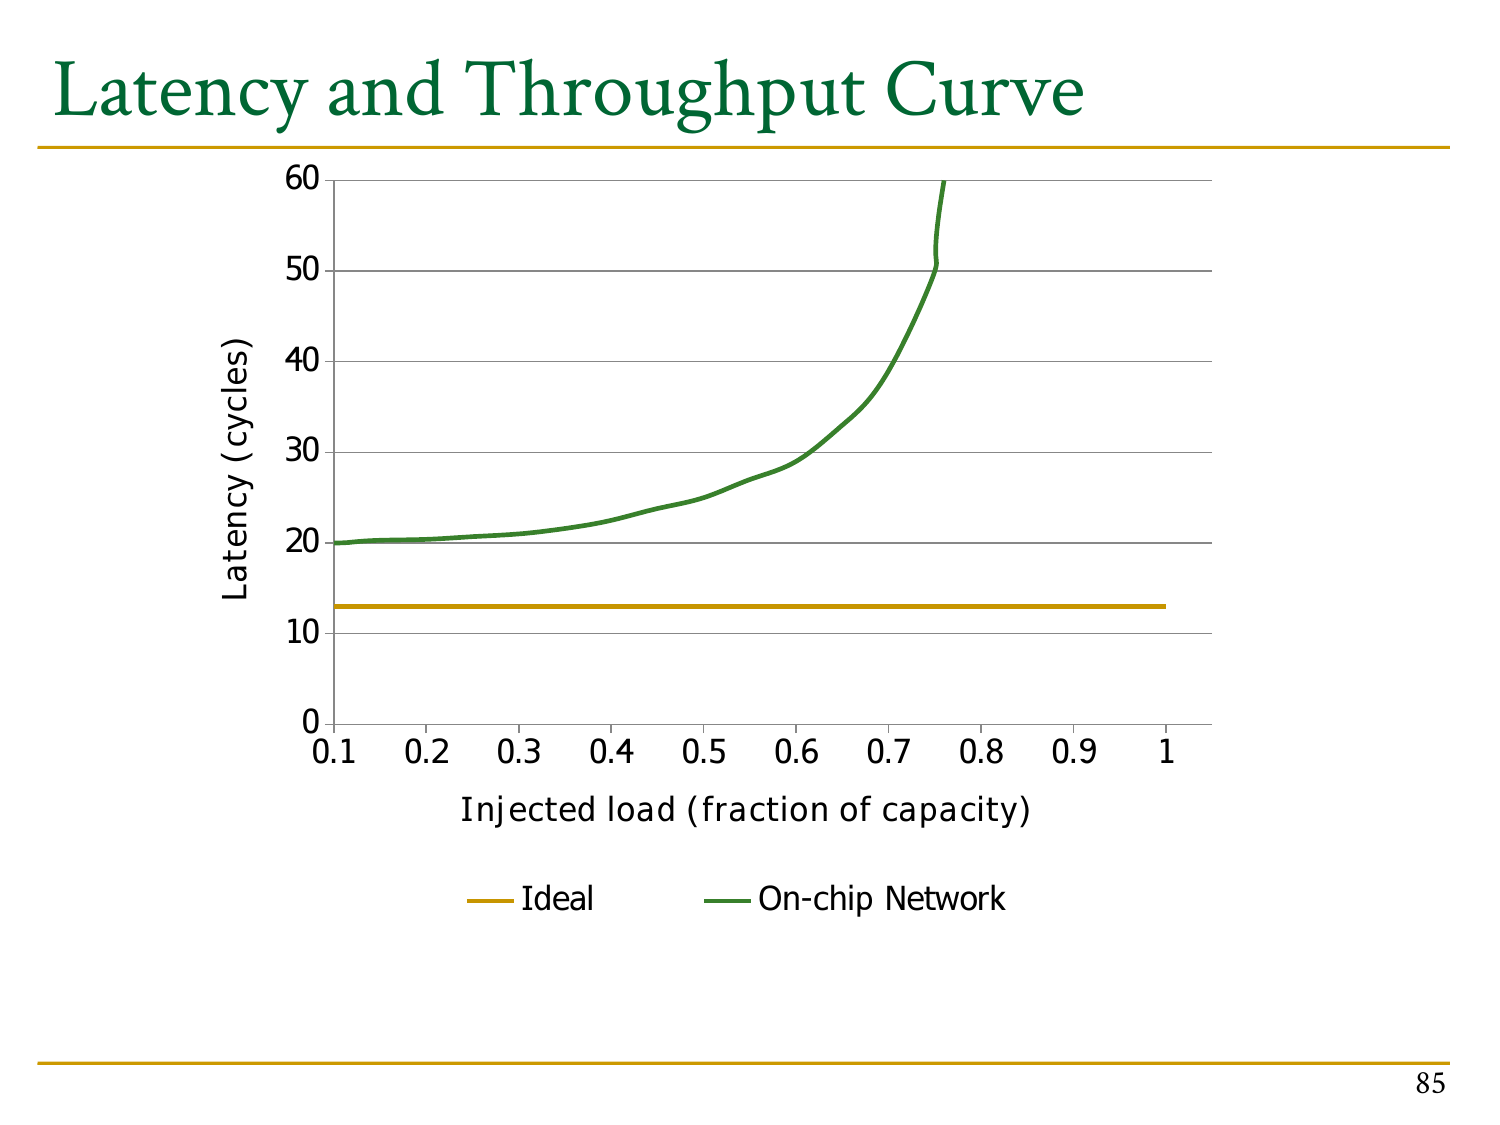

# Latency and Throughput Curve

### Chart

| Category | Ideal | On-chip Network |
|---|---|---|
85